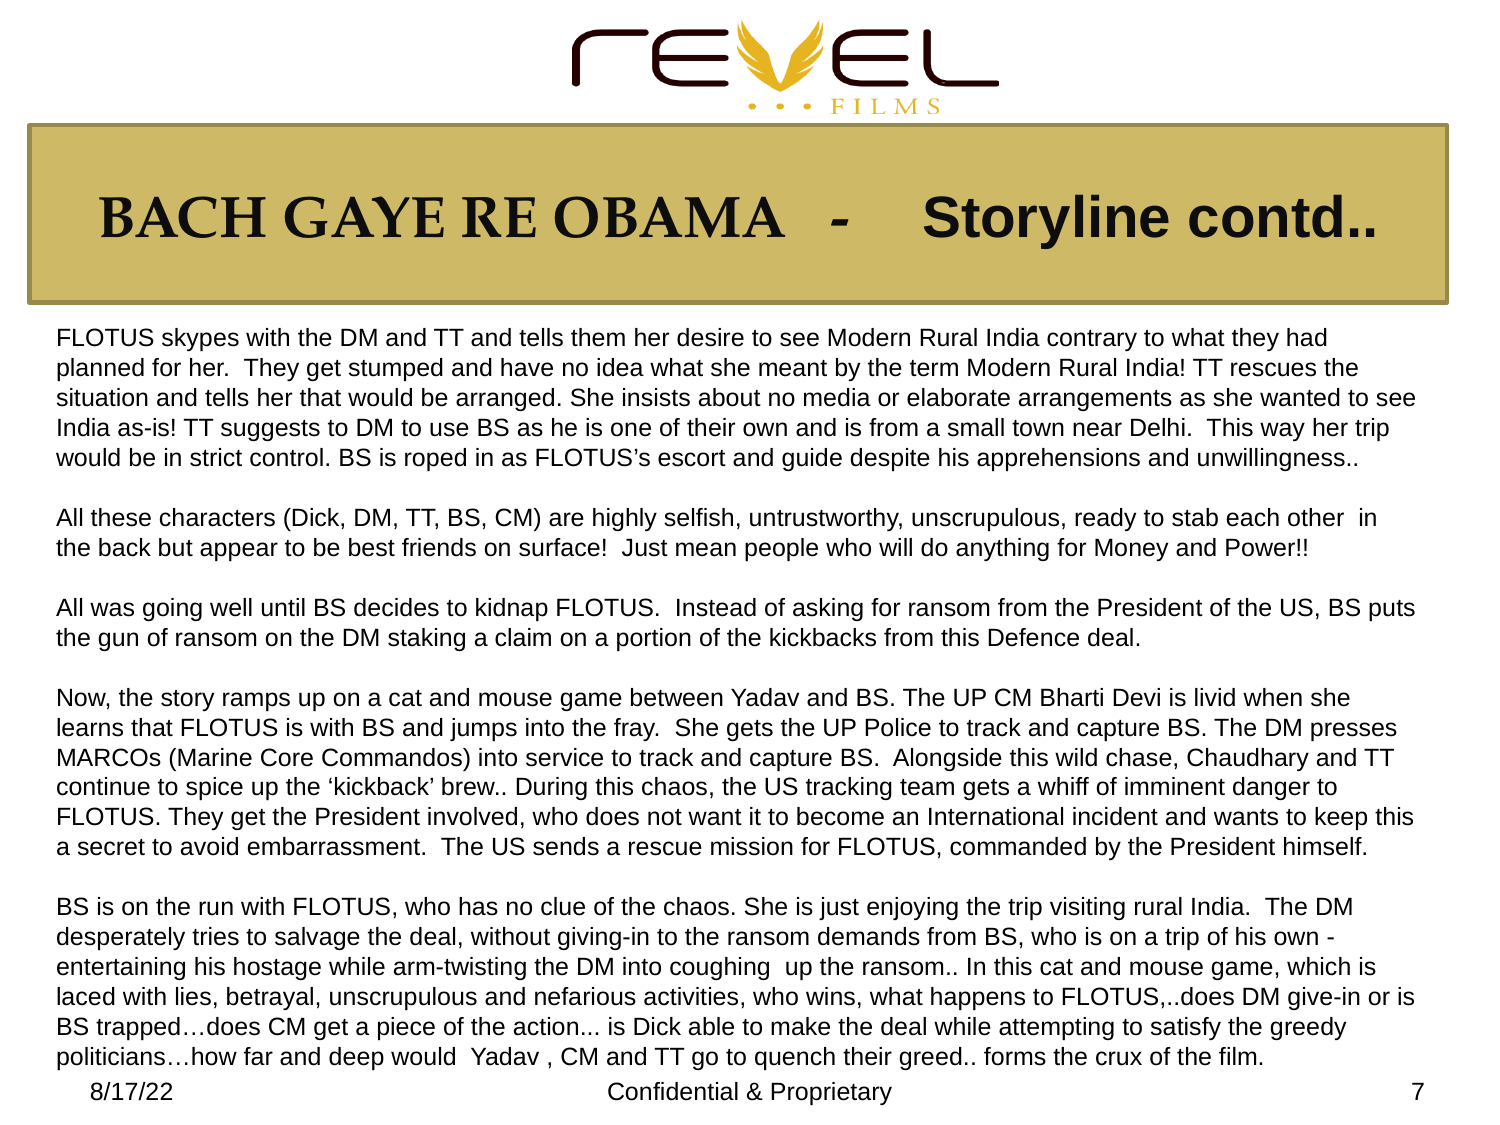

Now Producing.. “BACH GAYE RE OBAMA”
BACH GAYE RE OBAMA   -     Storyline contd..

FLOTUS skypes with the DM and TT and tells them her desire to see Modern Rural India contrary to what they had planned for her.  They get stumped and have no idea what she meant by the term Modern Rural India! TT rescues the situation and tells her that would be arranged. She insists about no media or elaborate arrangements as she wanted to see India as-is! TT suggests to DM to use BS as he is one of their own and is from a small town near Delhi.  This way her trip would be in strict control. BS is roped in as FLOTUS’s escort and guide despite his apprehensions and unwillingness..

All these characters (Dick, DM, TT, BS, CM) are highly selfish, untrustworthy, unscrupulous, ready to stab each other  in the back but appear to be best friends on surface!  Just mean people who will do anything for Money and Power!!

All was going well until BS decides to kidnap FLOTUS.  Instead of asking for ransom from the President of the US, BS puts the gun of ransom on the DM staking a claim on a portion of the kickbacks from this Defence deal.

Now, the story ramps up on a cat and mouse game between Yadav and BS. The UP CM Bharti Devi is livid when she learns that FLOTUS is with BS and jumps into the fray.  She gets the UP Police to track and capture BS. The DM presses MARCOs (Marine Core Commandos) into service to track and capture BS.  Alongside this wild chase, Chaudhary and TT continue to spice up the ‘kickback’ brew.. During this chaos, the US tracking team gets a whiff of imminent danger to FLOTUS. They get the President involved, who does not want it to become an International incident and wants to keep this a secret to avoid embarrassment.  The US sends a rescue mission for FLOTUS, commanded by the President himself.

BS is on the run with FLOTUS, who has no clue of the chaos. She is just enjoying the trip visiting rural India.  The DM desperately tries to salvage the deal, without giving-in to the ransom demands from BS, who is on a trip of his own - entertaining his hostage while arm-twisting the DM into coughing  up the ransom.. In this cat and mouse game, which is laced with lies, betrayal, unscrupulous and nefarious activities, who wins, what happens to FLOTUS,..does DM give-in or is BS trapped…does CM get a piece of the action... is Dick able to make the deal while attempting to satisfy the greedy politicians…how far and deep would  Yadav , CM and TT go to quench their greed.. forms the crux of the film.

8/17/22
Confidential & Proprietary
7